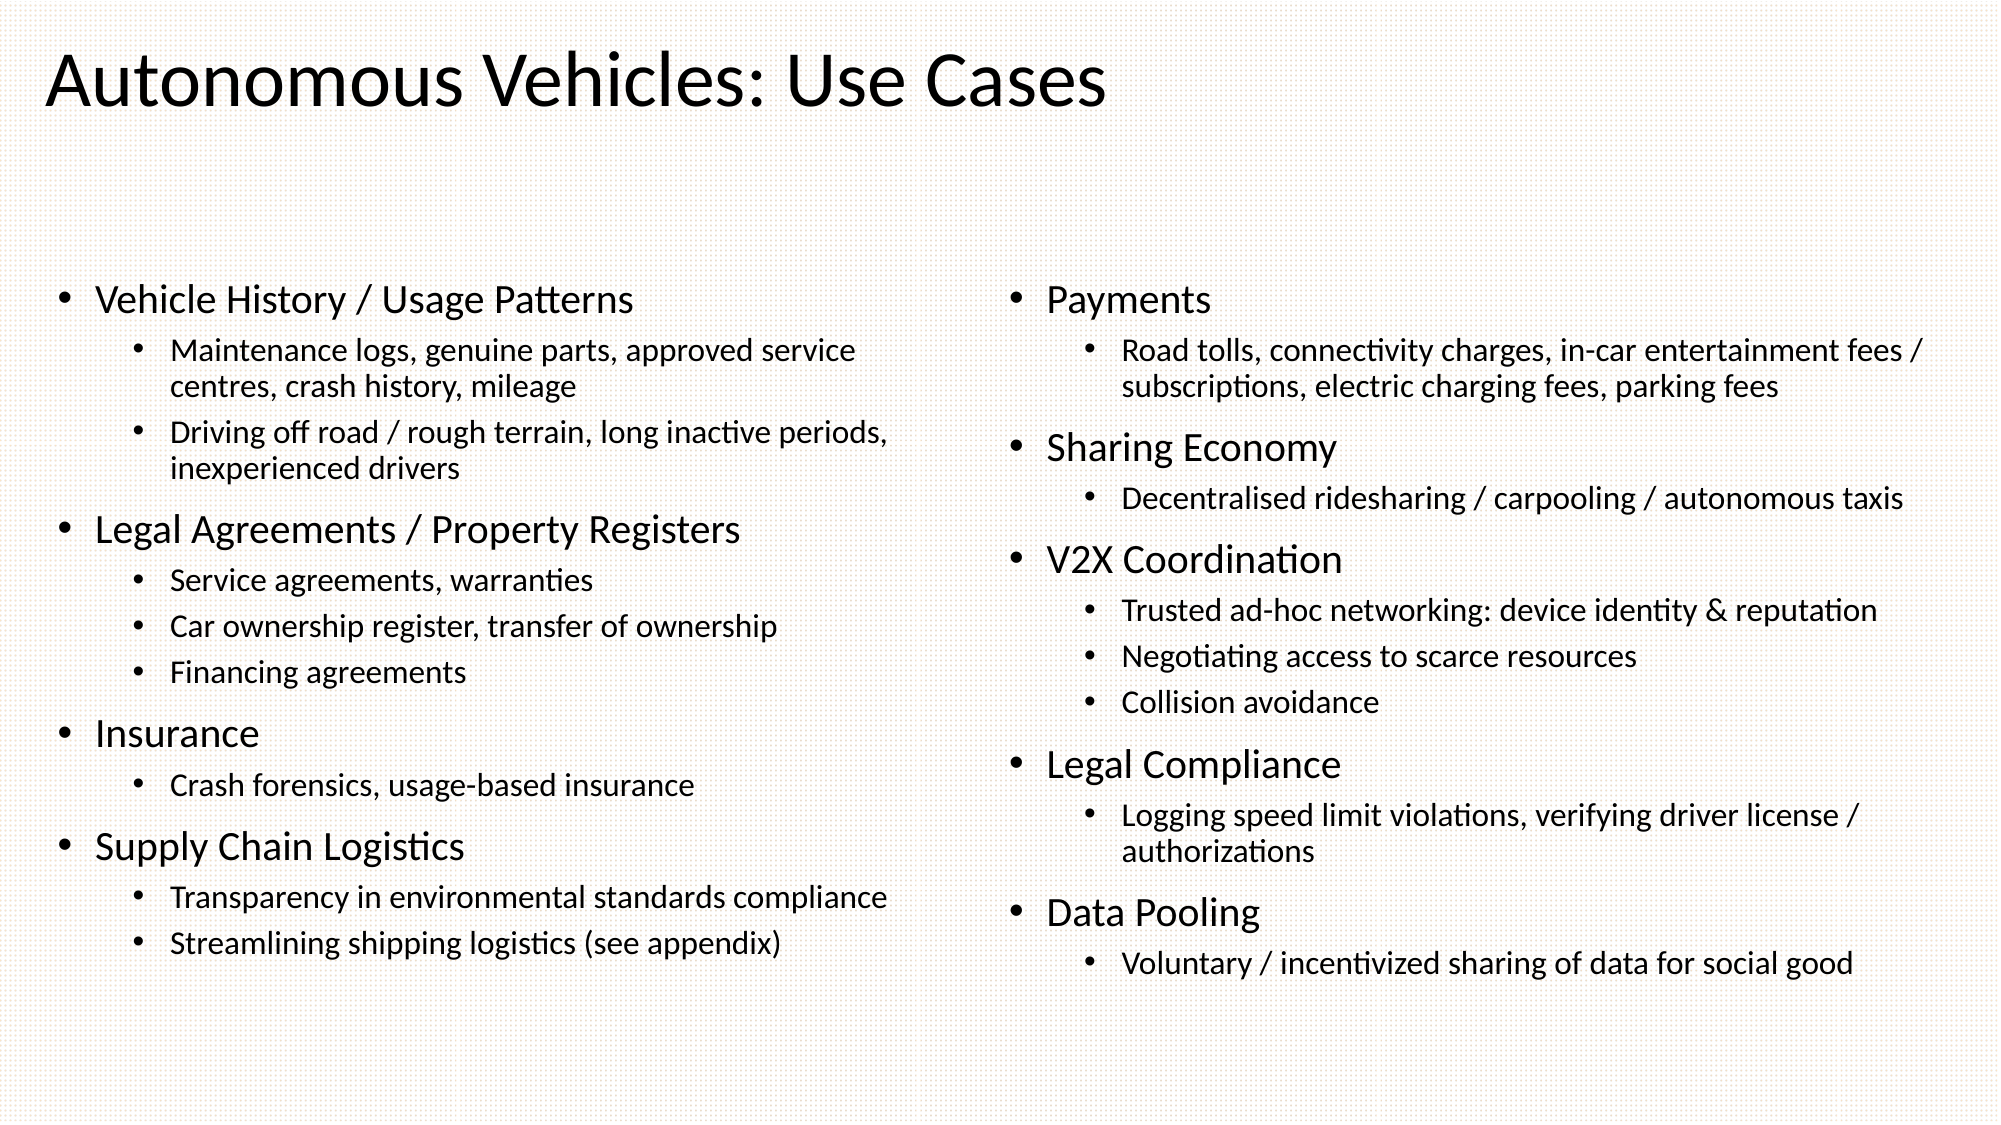

# Autonomous Vehicles: Use Cases
Payments
Road tolls, connectivity charges, in-car entertainment fees / subscriptions, electric charging fees, parking fees
Sharing Economy
Decentralised ridesharing / carpooling / autonomous taxis
V2X Coordination
Trusted ad-hoc networking: device identity & reputation
Negotiating access to scarce resources
Collision avoidance
Legal Compliance
Logging speed limit violations, verifying driver license /  authorizations
Data Pooling
Voluntary / incentivized sharing of data for social good

Vehicle History / Usage Patterns
Maintenance logs, genuine parts, approved service centres, crash history, mileage
Driving off road / rough terrain, long inactive periods, inexperienced drivers
Legal Agreements / Property Registers
Service agreements, warranties
Car ownership register, transfer of ownership
Financing agreements
Insurance
Crash forensics, usage-based insurance
Supply Chain Logistics
Transparency in environmental standards compliance
Streamlining shipping logistics (see appendix)